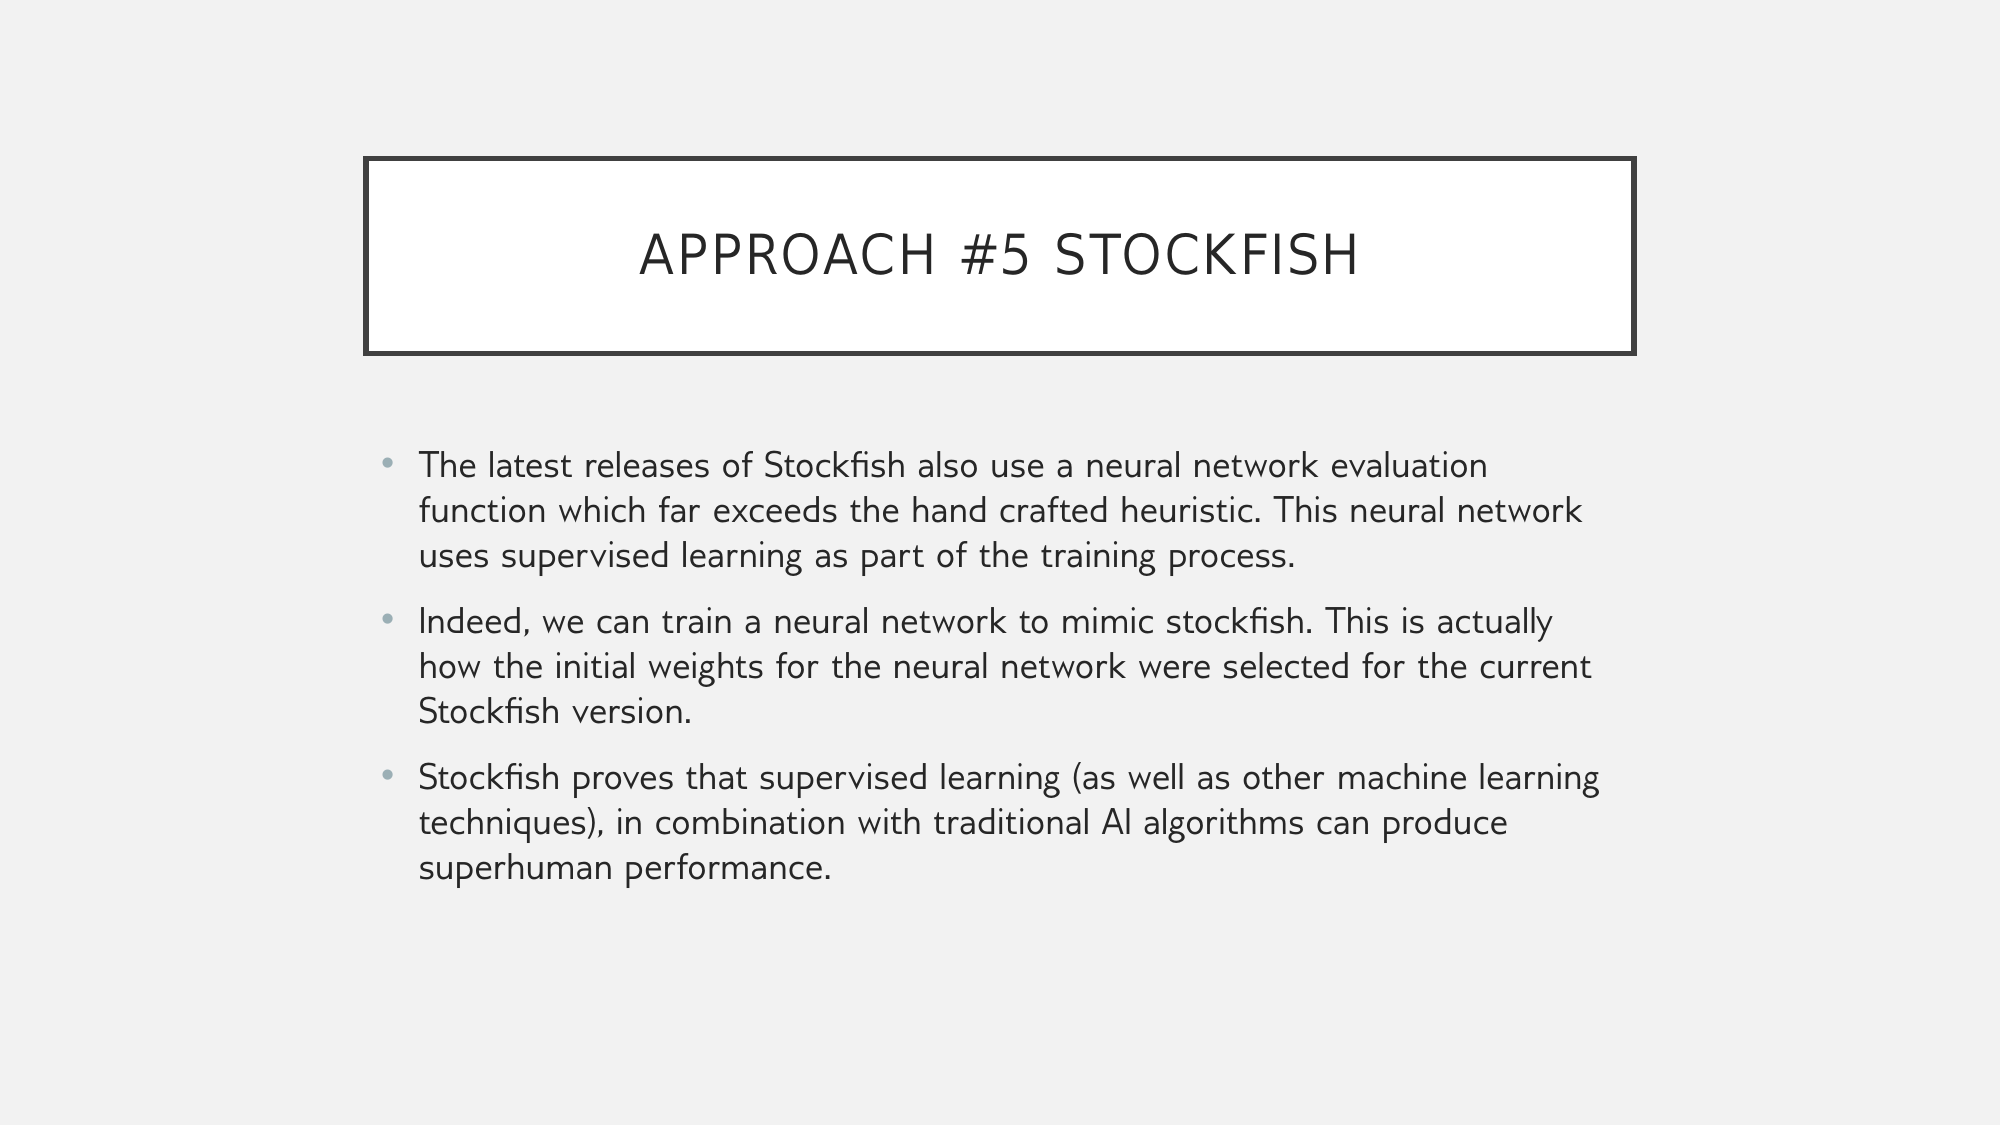

# Approach #5 Stockfish
The latest releases of Stockfish also use a neural network evaluation function which far exceeds the hand crafted heuristic. This neural network uses supervised learning as part of the training process.
Indeed, we can train a neural network to mimic stockfish. This is actually how the initial weights for the neural network were selected for the current Stockfish version.
Stockfish proves that supervised learning (as well as other machine learning techniques), in combination with traditional AI algorithms can produce superhuman performance.